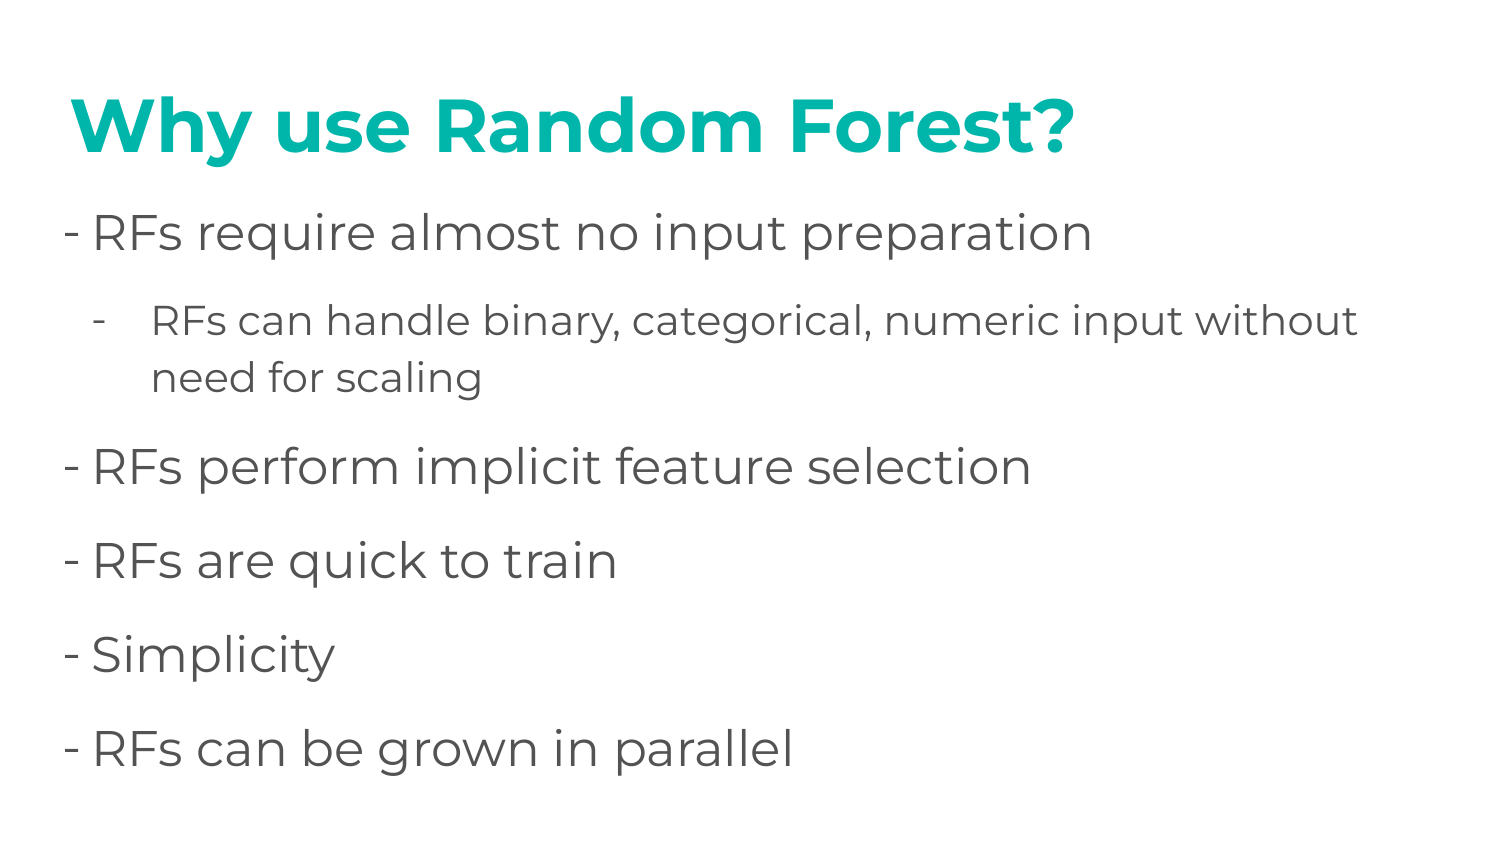

# Why use Random Forest?
RFs require almost no input preparation
RFs can handle binary, categorical, numeric input without need for scaling
RFs perform implicit feature selection
RFs are quick to train
Simplicity
RFs can be grown in parallel